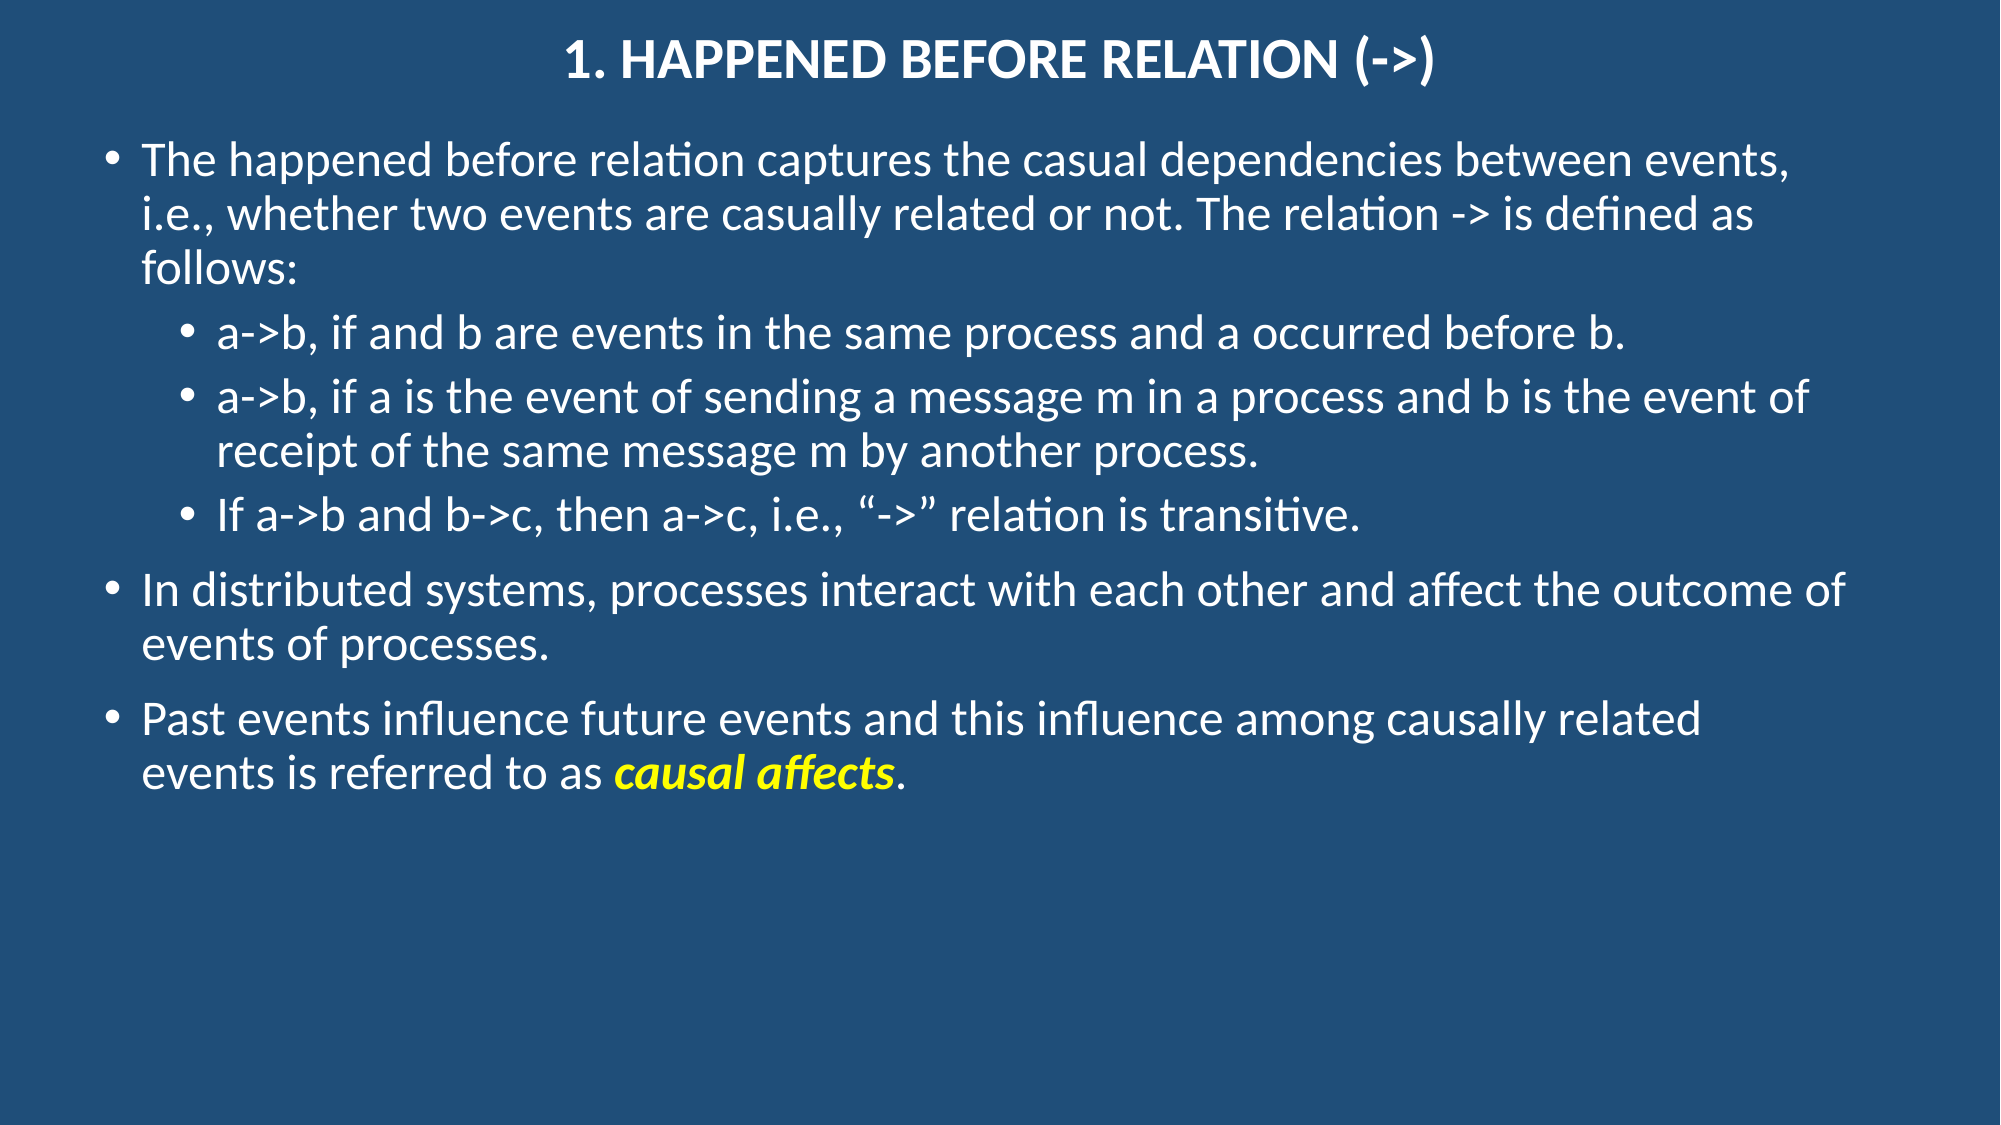

# 1. HAPPENED BEFORE RELATION (->)
The happened before relation captures the casual dependencies between events, i.e., whether two events are casually related or not. The relation -> is defined as follows:
a->b, if and b are events in the same process and a occurred before b.
a->b, if a is the event of sending a message m in a process and b is the event of receipt of the same message m by another process.
If a->b and b->c, then a->c, i.e., “->” relation is transitive.
In distributed systems, processes interact with each other and affect the outcome of events of processes.
Past events influence future events and this influence among causally related events is referred to as causal affects.